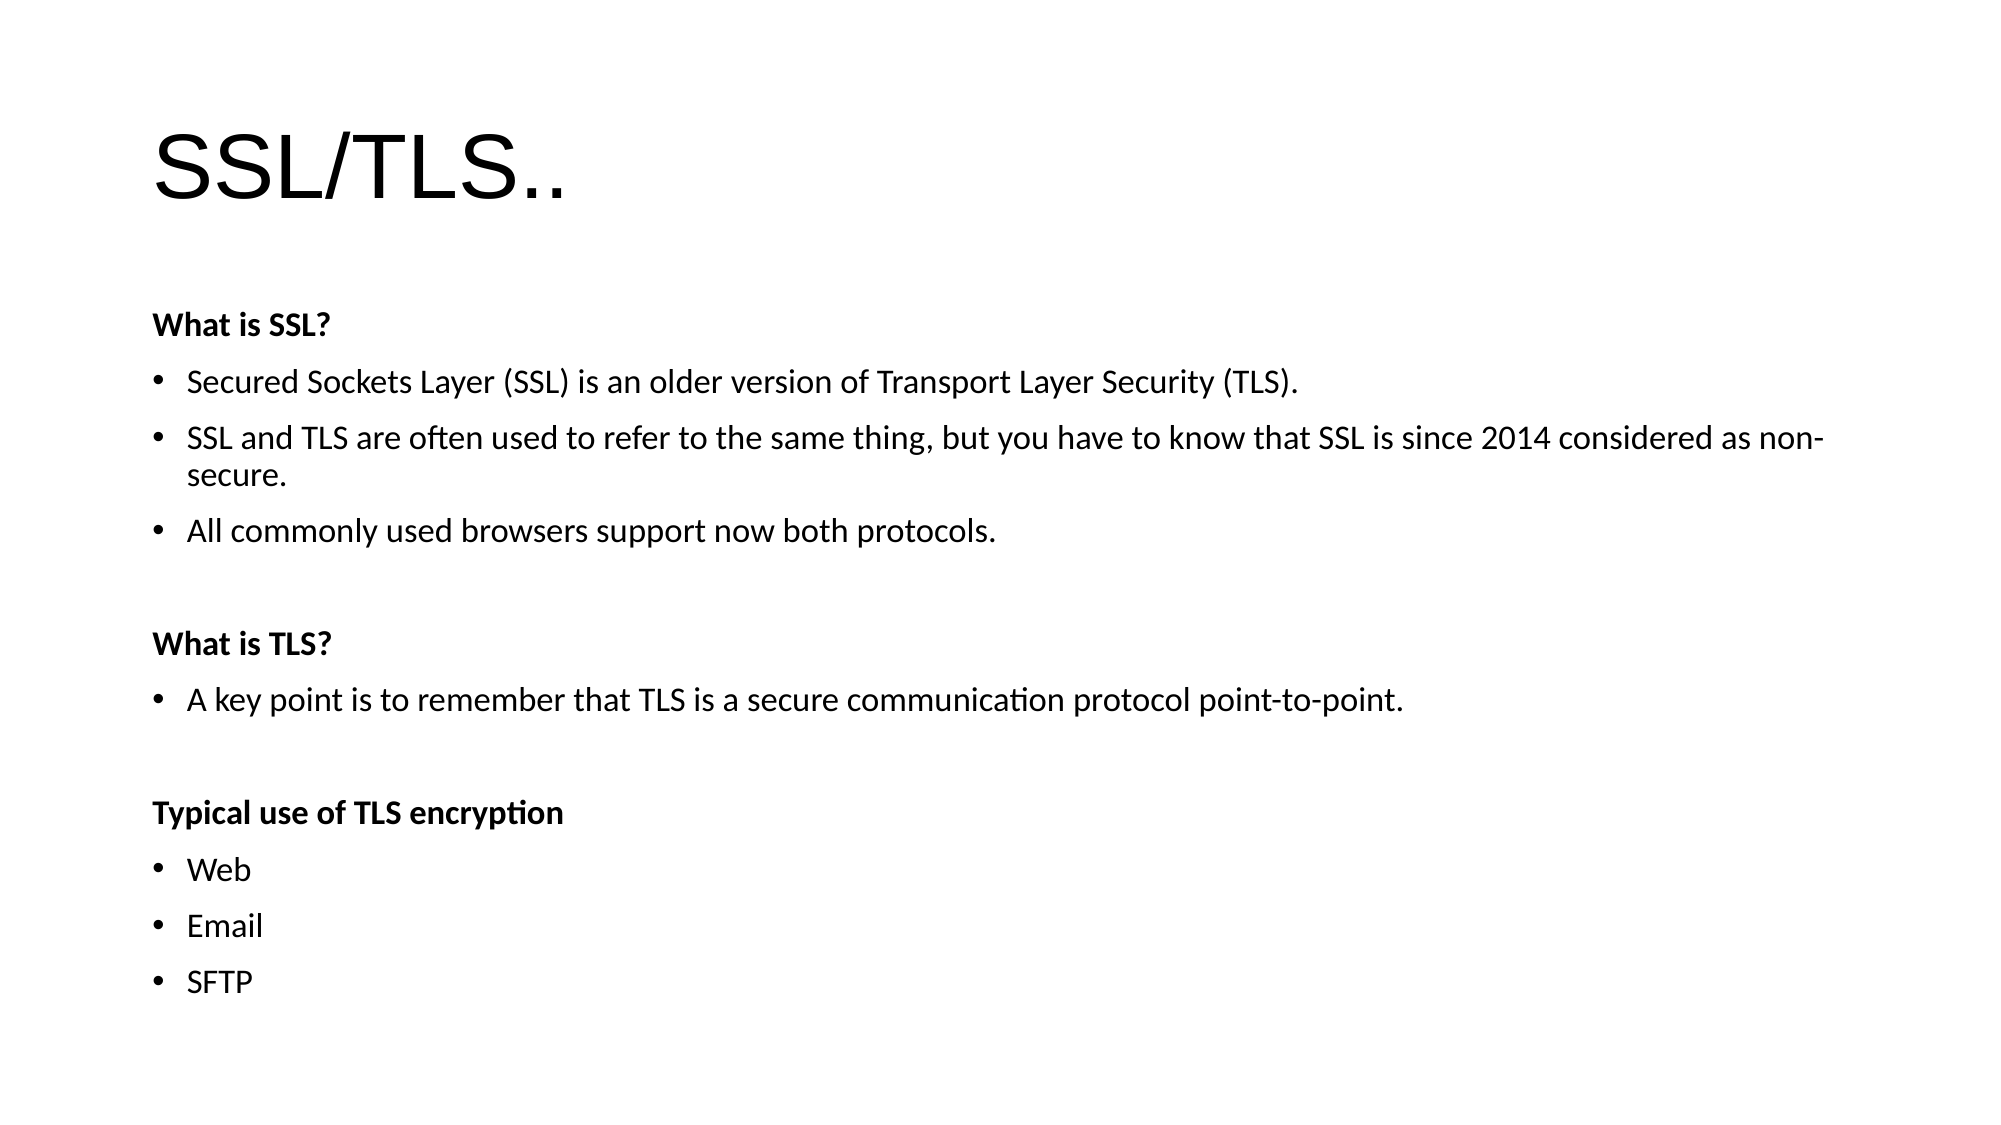

# SSL/TLS..
What is SSL?
Secured Sockets Layer (SSL) is an older version of Transport Layer Security (TLS).
SSL and TLS are often used to refer to the same thing, but you have to know that SSL is since 2014 considered as non-secure.
All commonly used browsers support now both protocols.

What is TLS?
A key point is to remember that TLS is a secure communication protocol point-to-point.

Typical use of TLS encryption
Web
Email
SFTP